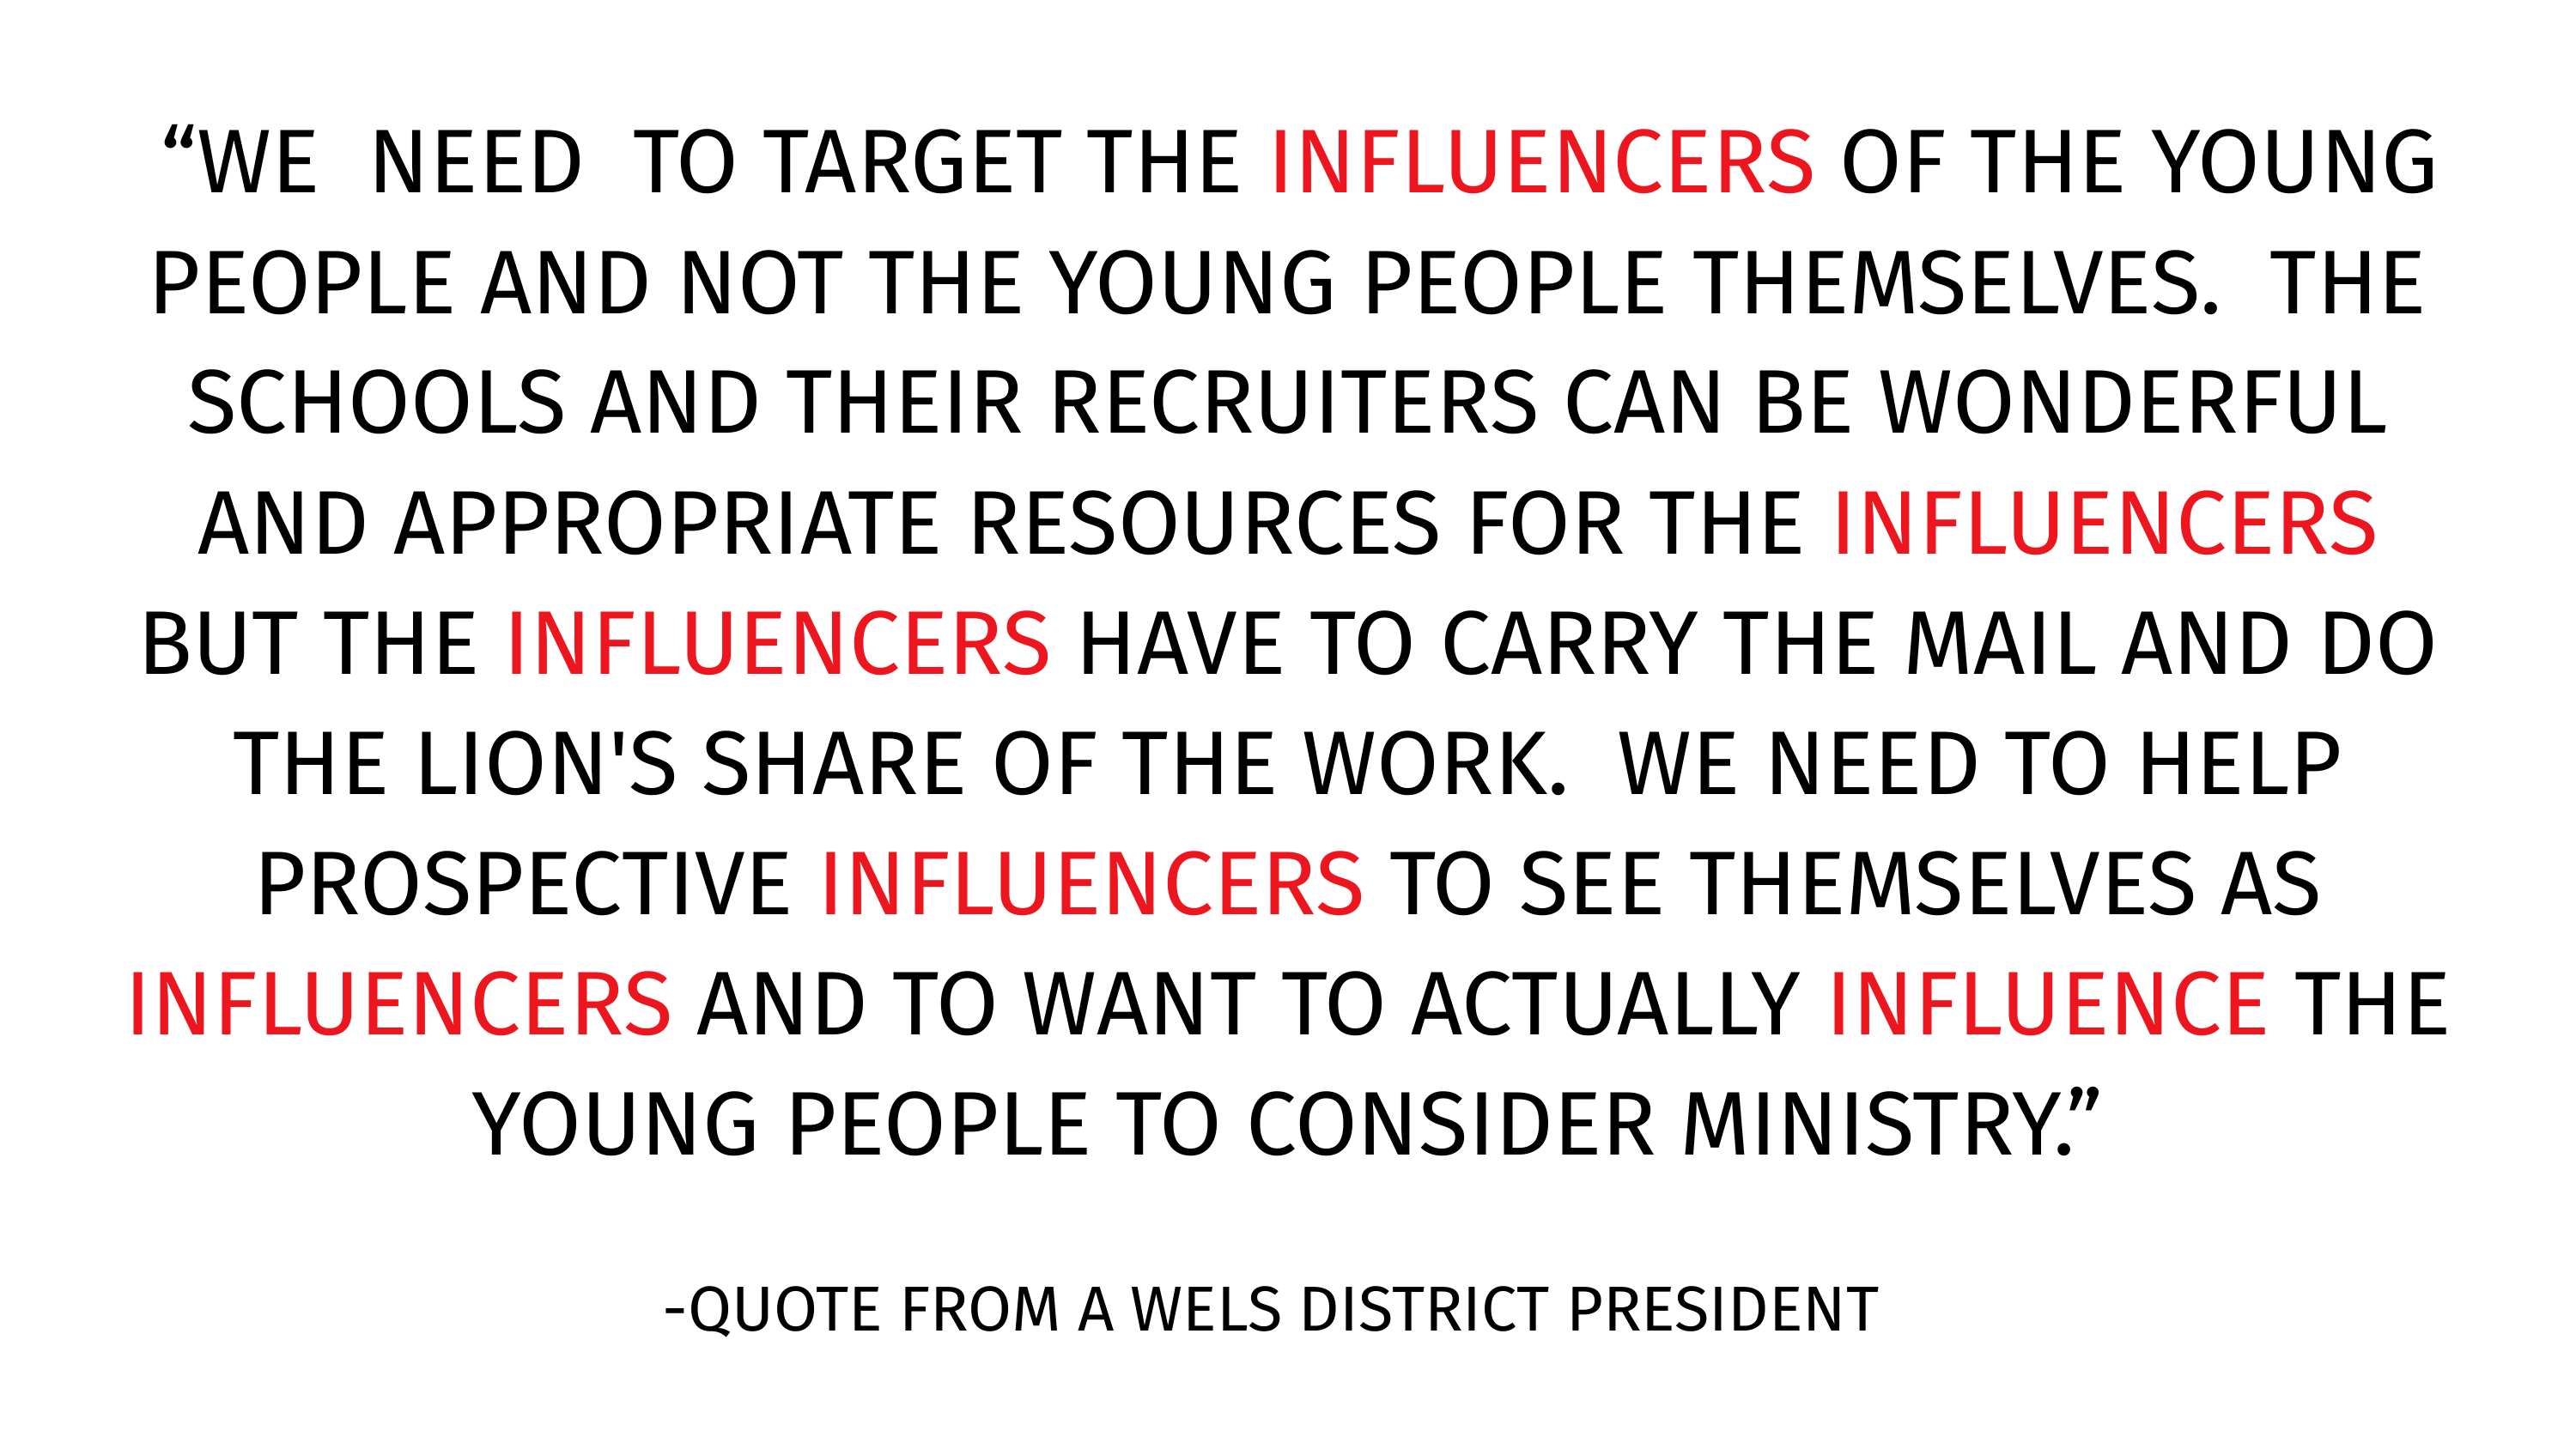

“WE  NEED  TO TARGET THE INFLUENCERS OF THE YOUNG PEOPLE AND NOT THE YOUNG PEOPLE THEMSELVES.  THE SCHOOLS AND THEIR RECRUITERS CAN BE WONDERFUL AND APPROPRIATE RESOURCES FOR THE INFLUENCERS BUT THE INFLUENCERS HAVE TO CARRY THE MAIL AND DO THE LION'S SHARE OF THE WORK.  WE NEED TO HELP PROSPECTIVE INFLUENCERS TO SEE THEMSELVES AS INFLUENCERS AND TO WANT TO ACTUALLY INFLUENCE THE YOUNG PEOPLE TO CONSIDER MINISTRY.”

-QUOTE FROM A WELS DISTRICT PRESIDENT